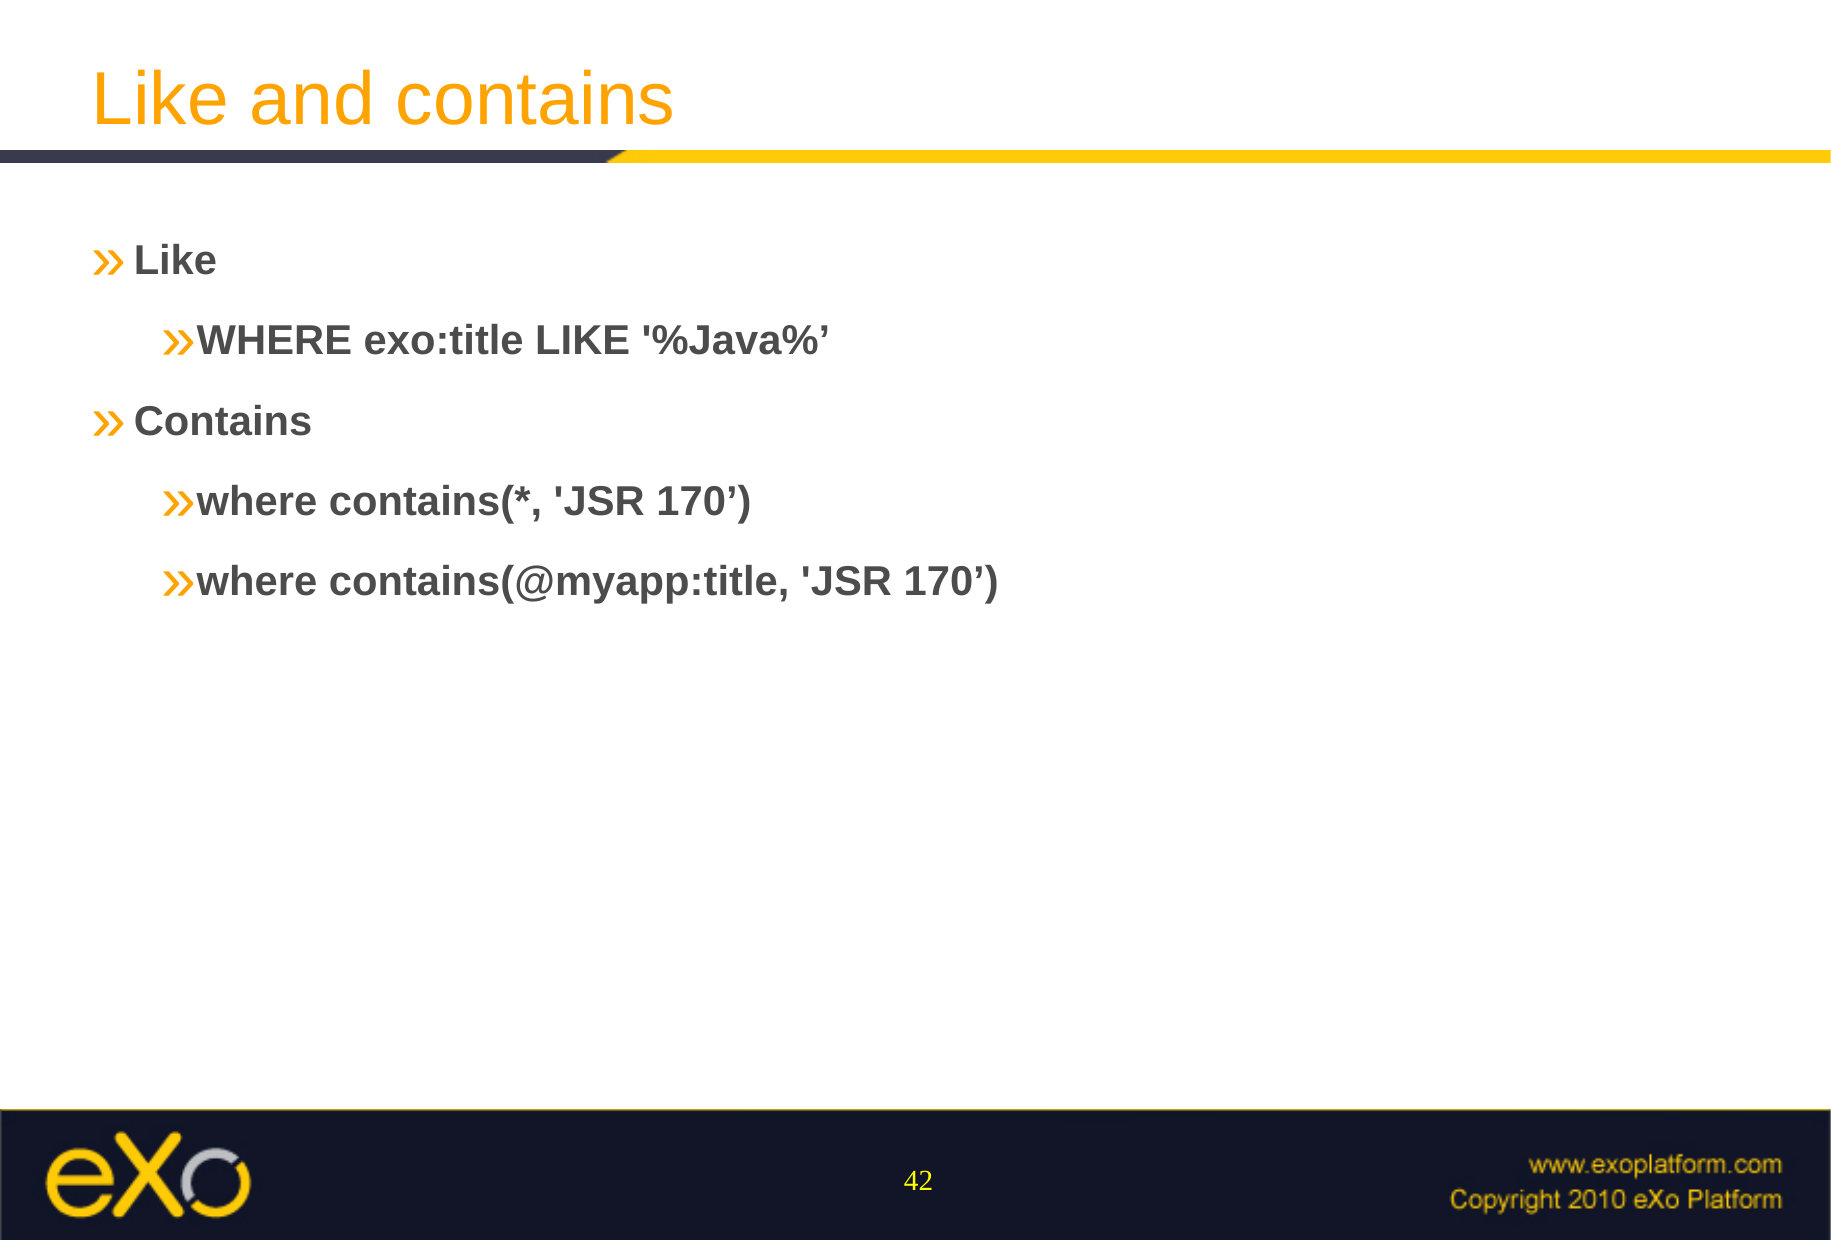

Like and contains
Like
WHERE exo:title LIKE '%Java%’
Contains
where contains(*, 'JSR 170’)
where contains(@myapp:title, 'JSR 170’)